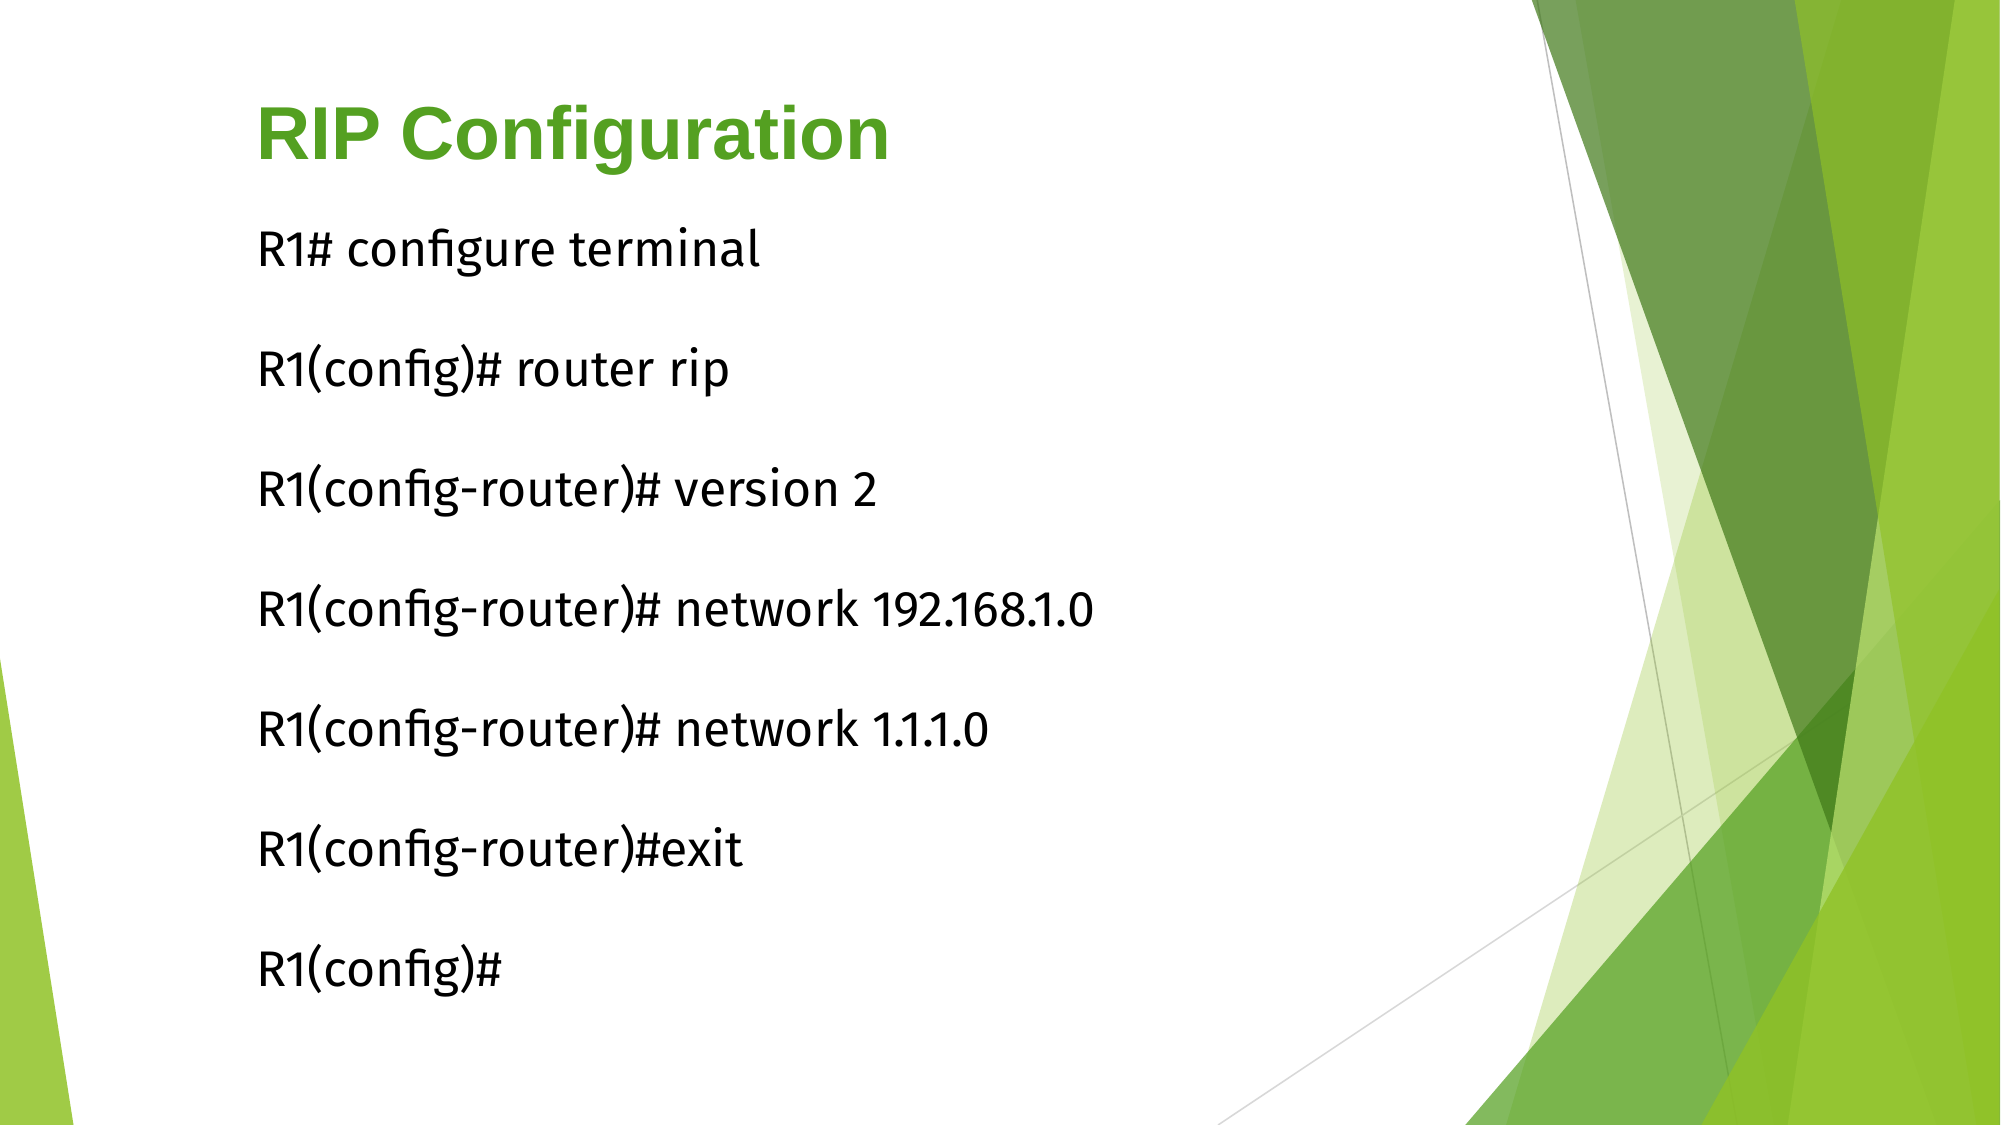

RIP Configuration
R1# configure terminal

R1(config)# router rip

R1(config-router)# version 2

R1(config-router)# network 192.168.1.0

R1(config-router)# network 1.1.1.0

R1(config-router)#exit

R1(config)#